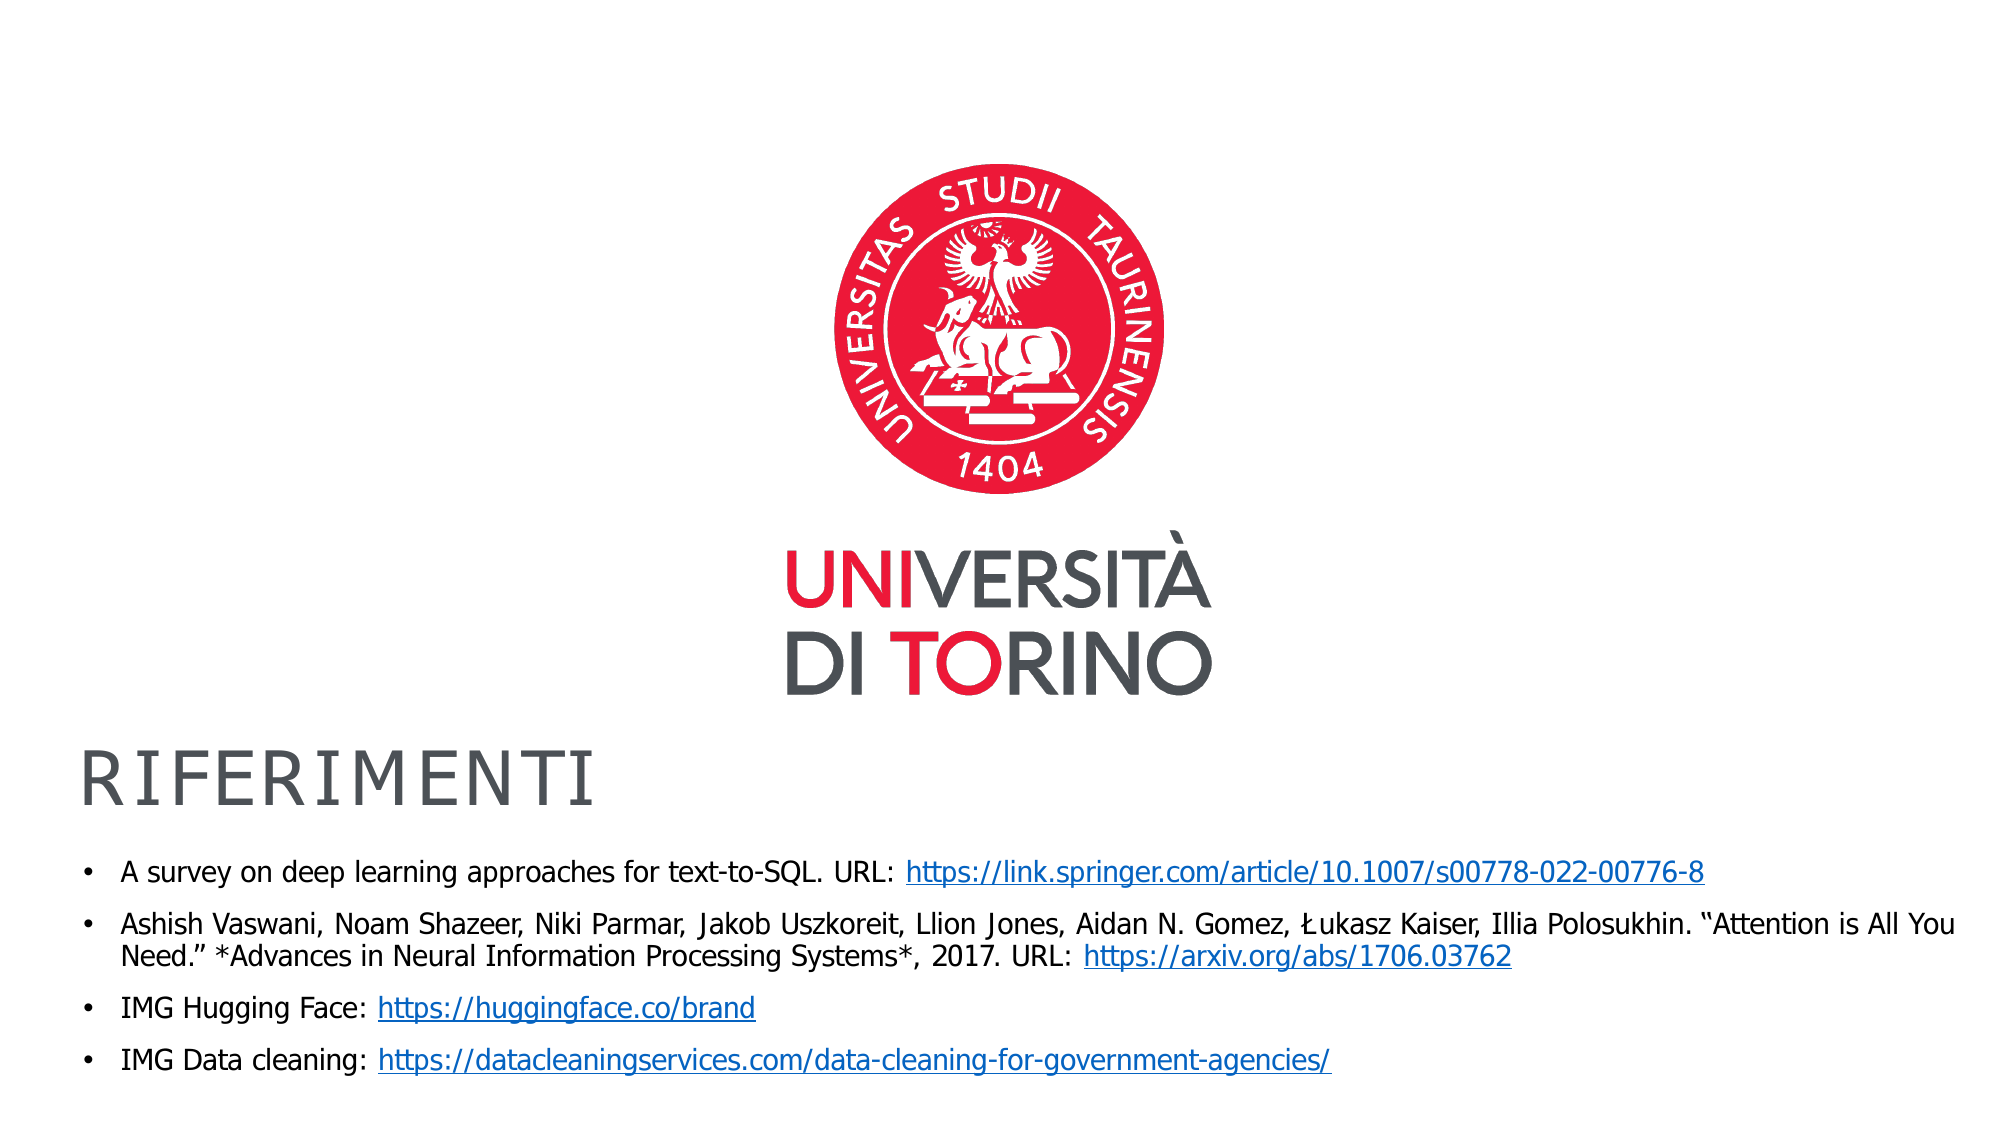

RIFERIMENTI
A survey on deep learning approaches for text-to-SQL. URL: https://link.springer.com/article/10.1007/s00778-022-00776-8
Ashish Vaswani, Noam Shazeer, Niki Parmar, Jakob Uszkoreit, Llion Jones, Aidan N. Gomez, Łukasz Kaiser, Illia Polosukhin. “Attention is All You Need.” *Advances in Neural Information Processing Systems*, 2017. URL: https://arxiv.org/abs/1706.03762
IMG Hugging Face: https://huggingface.co/brand
IMG Data cleaning: https://datacleaningservices.com/data-cleaning-for-government-agencies/